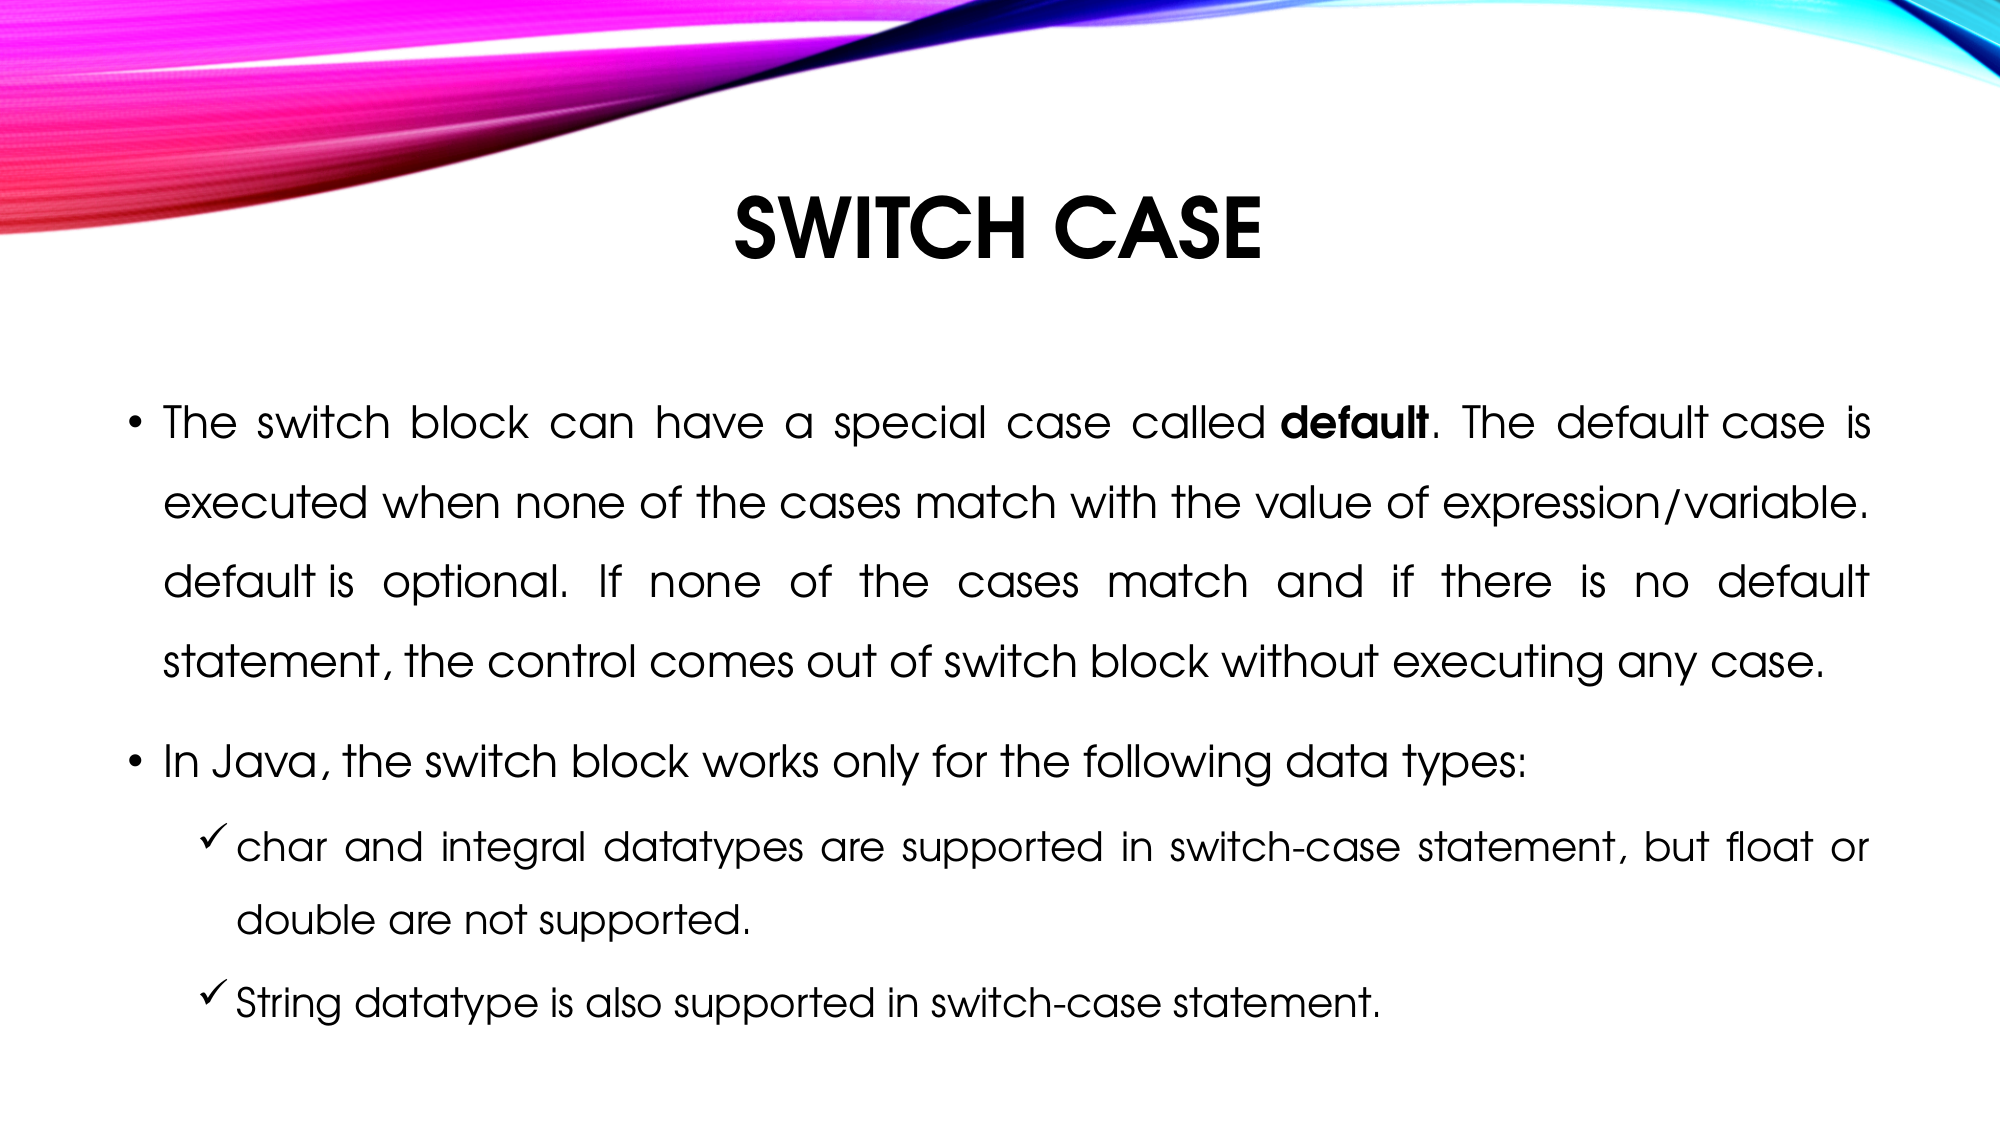

# SWITCH CASE
The switch block can have a special case called default. The default case is executed when none of the cases match with the value of expression/variable. default is optional. If none of the cases match and if there is no default statement, the control comes out of switch block without executing any case.
In Java, the switch block works only for the following data types:
char and integral datatypes are supported in switch-case statement, but float or double are not supported.
String datatype is also supported in switch-case statement.